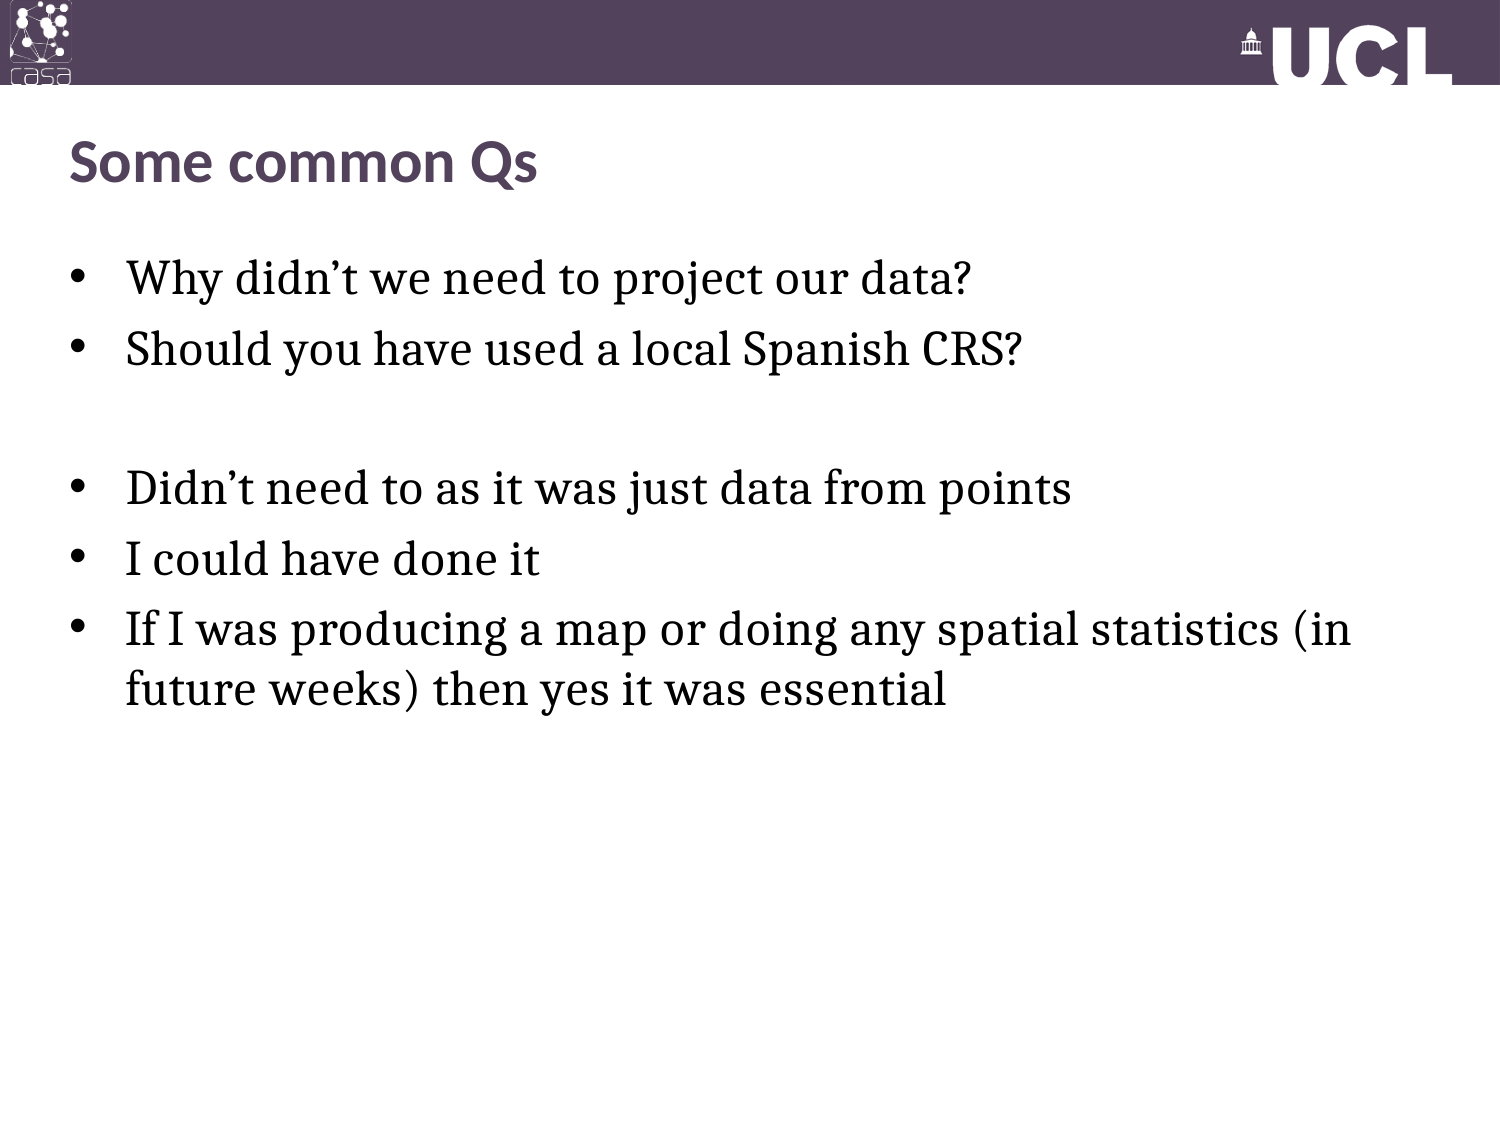

# Some common Qs
Why didn’t we need to project our data?
Should you have used a local Spanish CRS?

Didn’t need to as it was just data from points
I could have done it
If I was producing a map or doing any spatial statistics (in future weeks) then yes it was essential